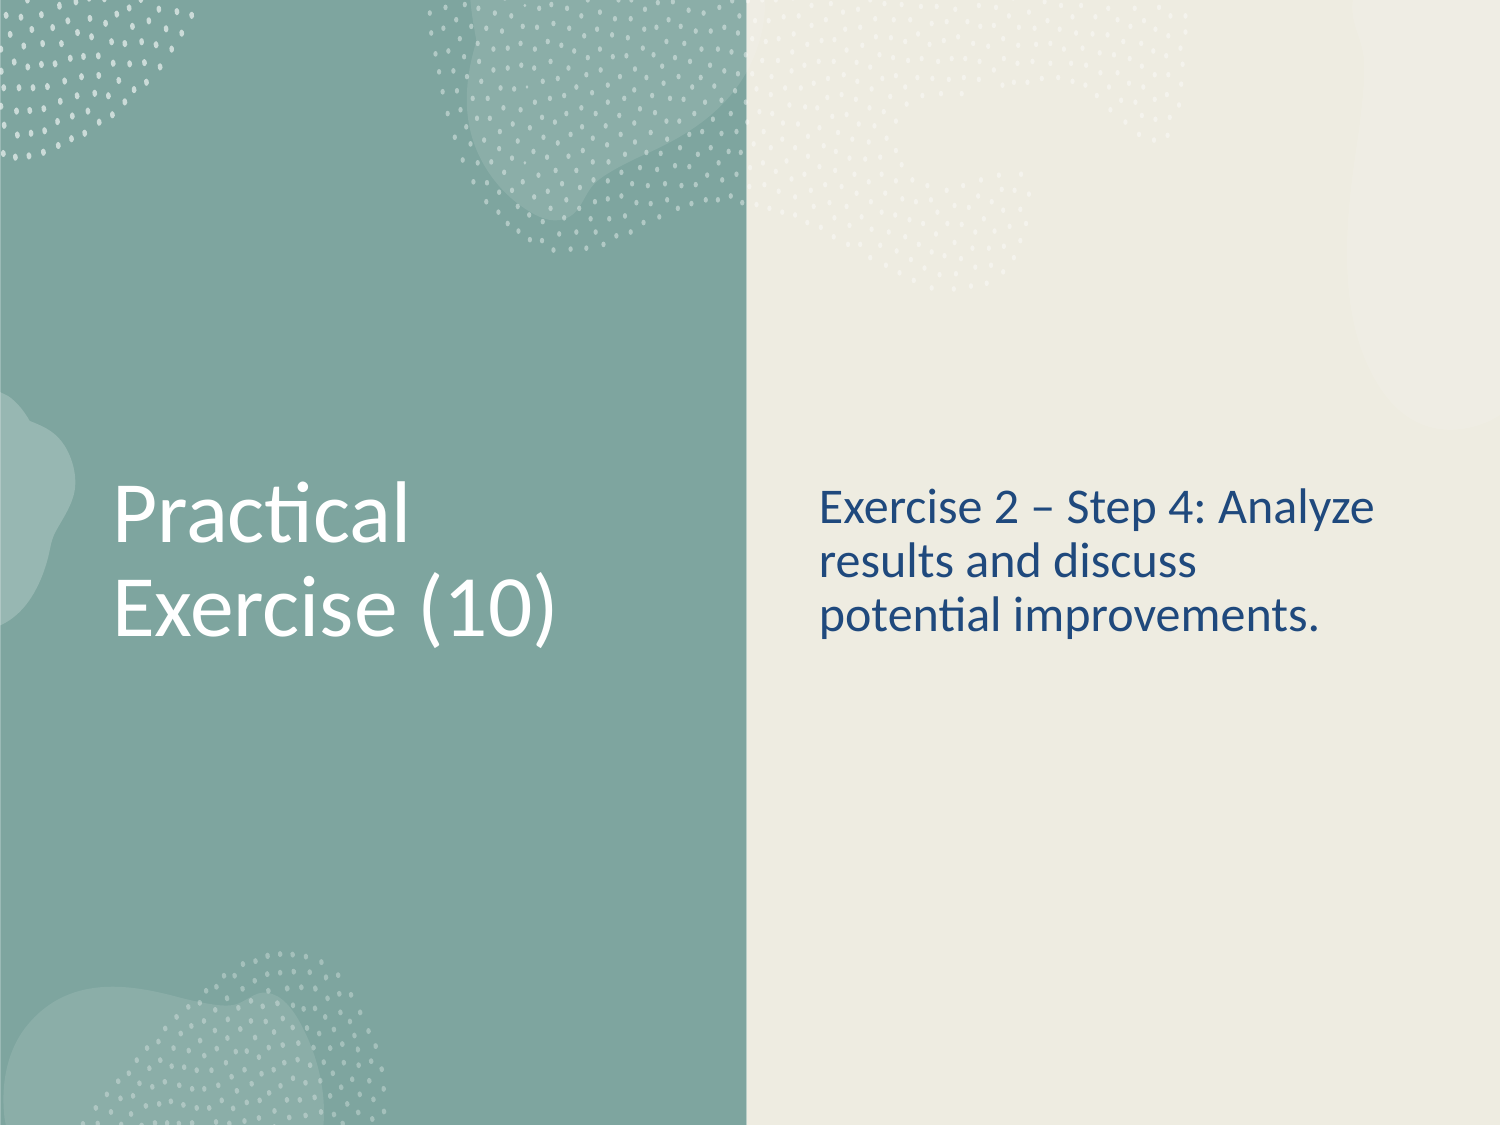

# Practical Exercise (10)
Exercise 2 – Step 4: Analyze results and discuss potential improvements.